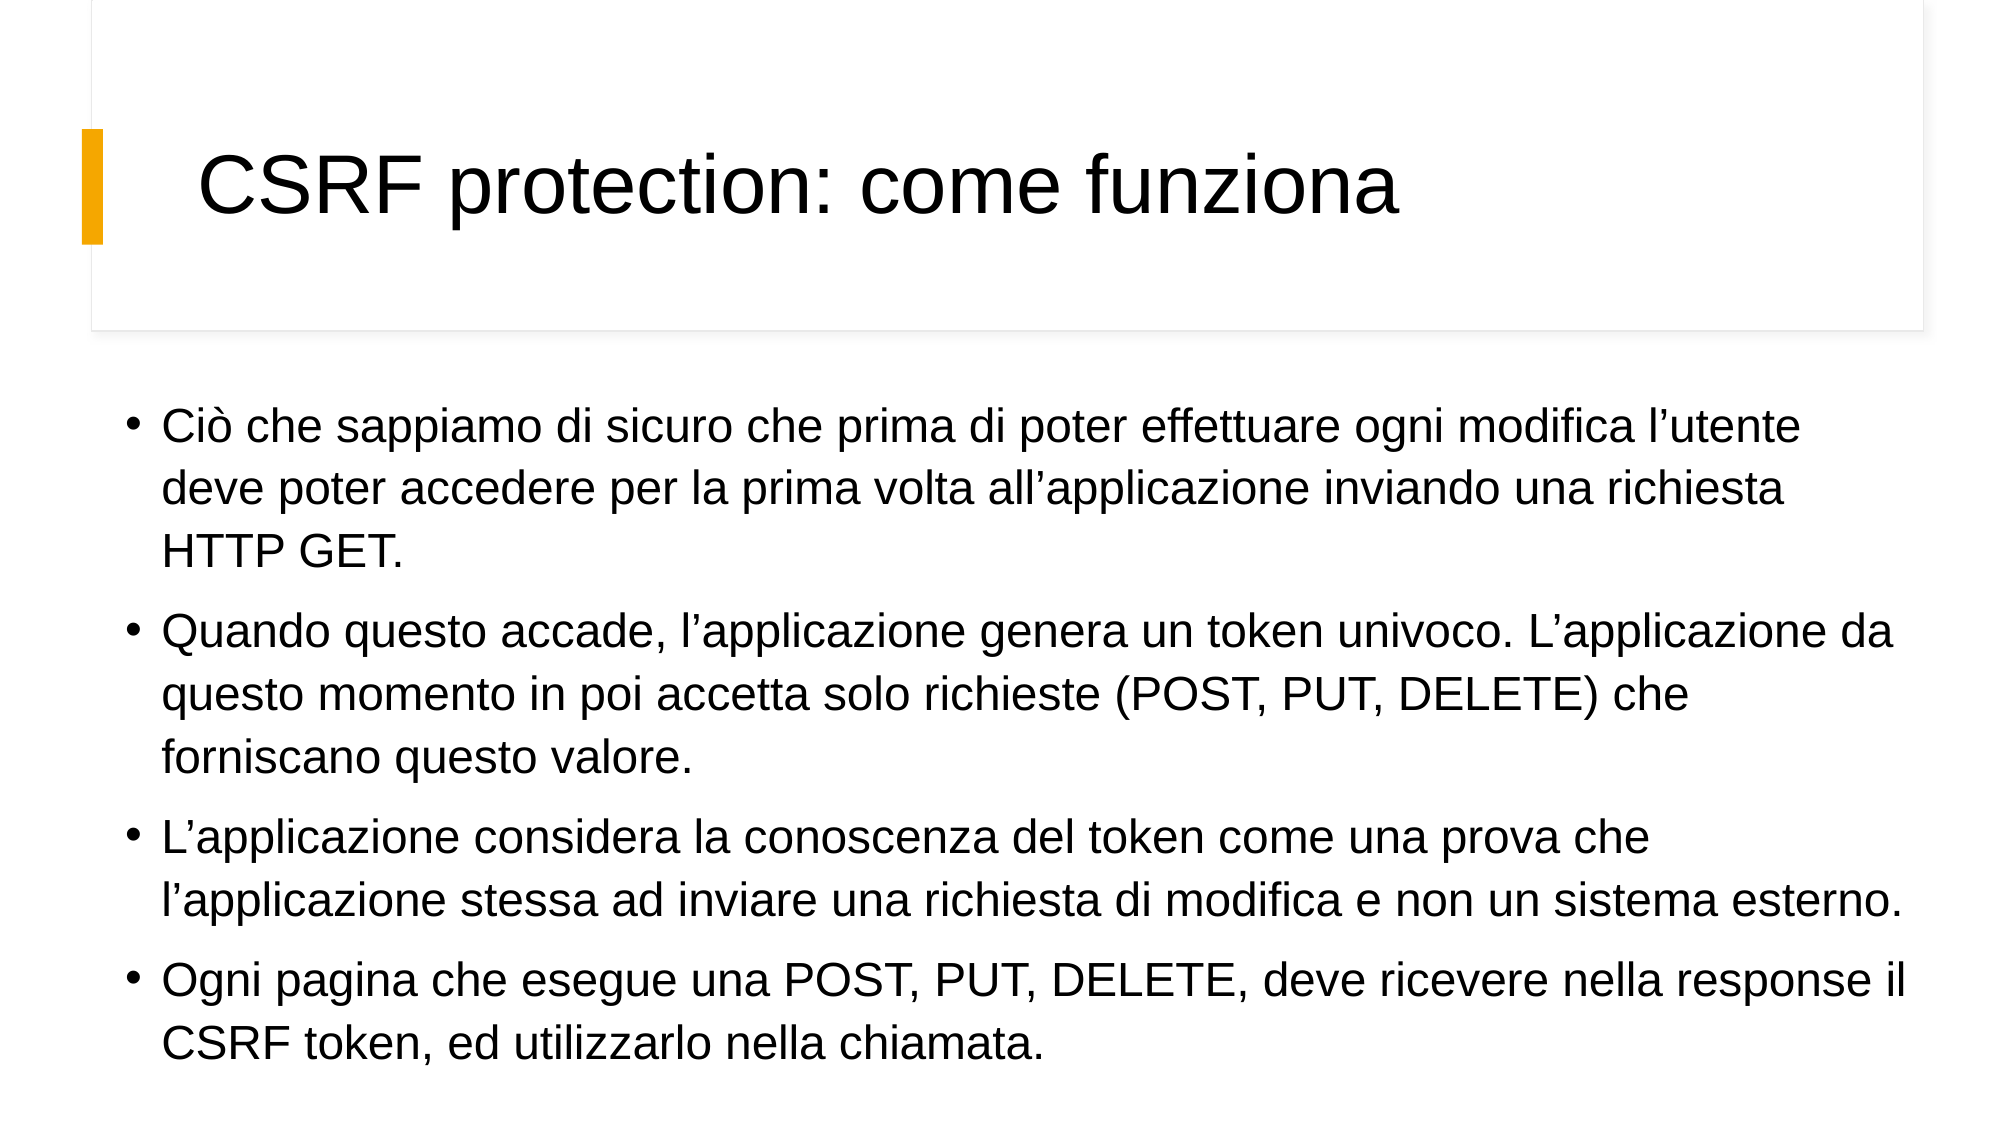

# CSRF protection: come funziona
Ciò che sappiamo di sicuro che prima di poter effettuare ogni modifica l’utente deve poter accedere per la prima volta all’applicazione inviando una richiesta HTTP GET.
Quando questo accade, l’applicazione genera un token univoco. L’applicazione da questo momento in poi accetta solo richieste (POST, PUT, DELETE) che forniscano questo valore.
L’applicazione considera la conoscenza del token come una prova che l’applicazione stessa ad inviare una richiesta di modifica e non un sistema esterno.
Ogni pagina che esegue una POST, PUT, DELETE, deve ricevere nella response il CSRF token, ed utilizzarlo nella chiamata.